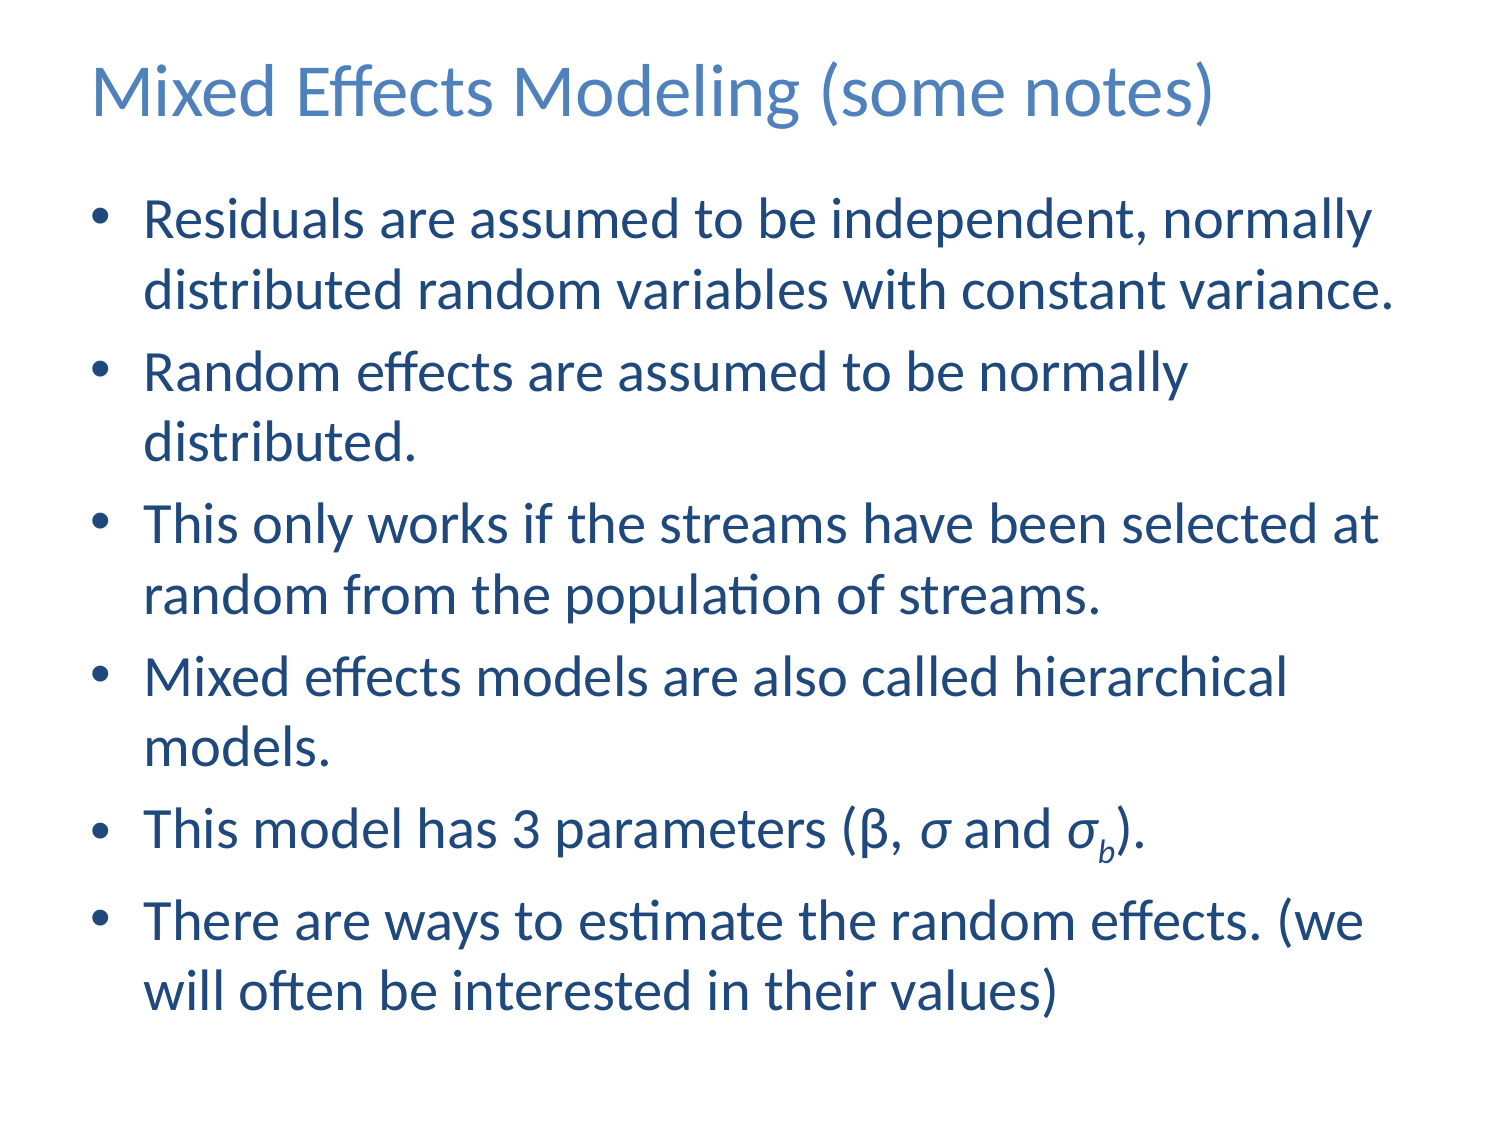

# Mixed Effects Modeling (some notes)
Residuals are assumed to be independent, normally distributed random variables with constant variance.
Random effects are assumed to be normally distributed.
This only works if the streams have been selected at random from the population of streams.
Mixed effects models are also called hierarchical models.
This model has 3 parameters (β, σ and σb).
There are ways to estimate the random effects. (we will often be interested in their values)